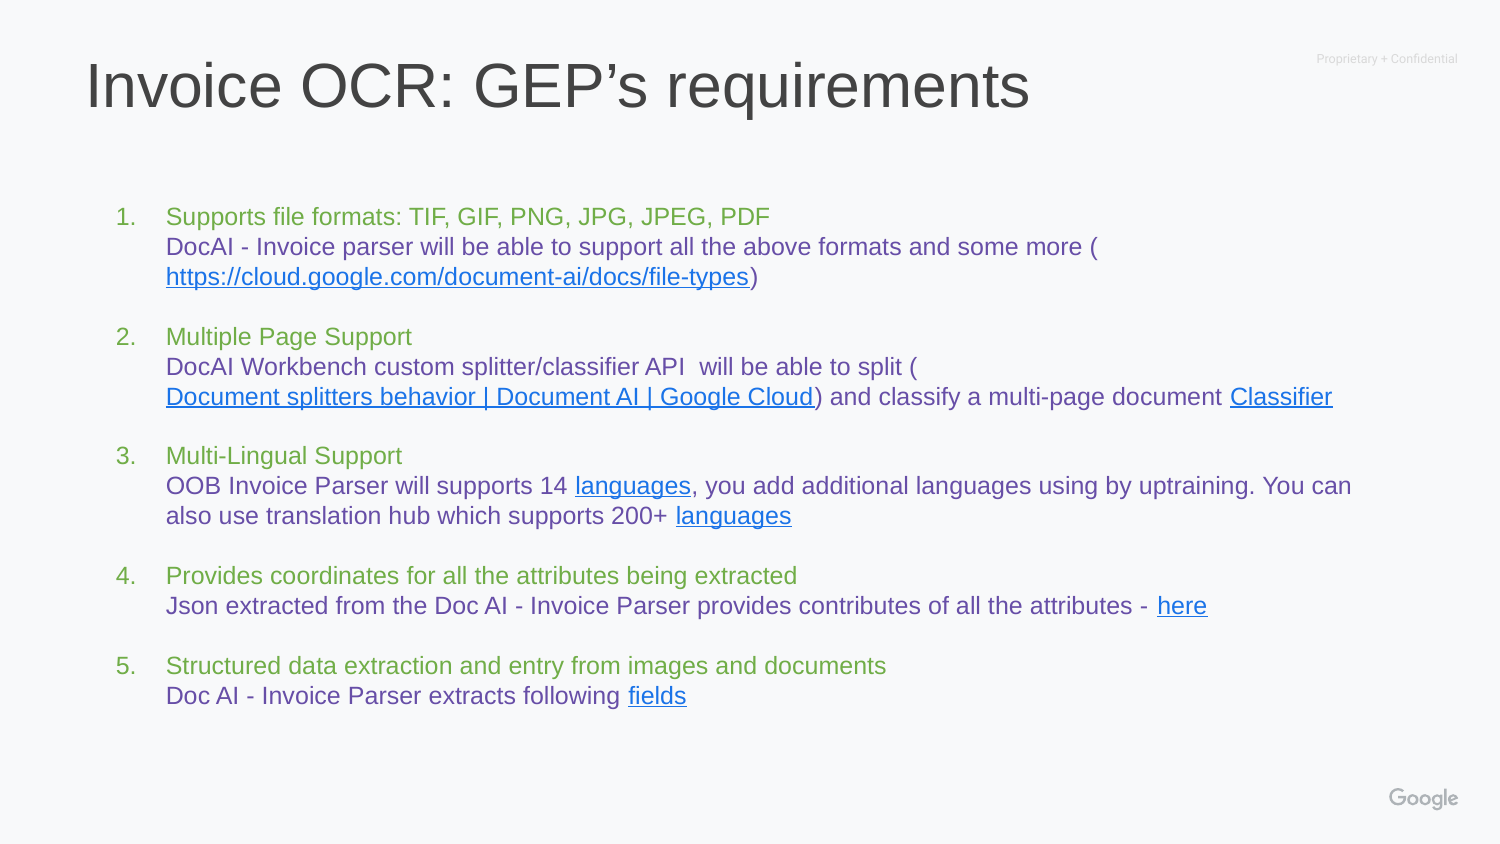

Invoice OCR: GEP’s requirements
Supports file formats: TIF, GIF, PNG, JPG, JPEG, PDF
DocAI - Invoice parser will be able to support all the above formats and some more (https://cloud.google.com/document-ai/docs/file-types)

Multiple Page Support
DocAI Workbench custom splitter/classifier API  will be able to split (Document splitters behavior | Document AI | Google Cloud) and classify a multi-page document Classifier

Multi-Lingual Support
OOB Invoice Parser will supports 14 languages, you add additional languages using by uptraining. You can also use translation hub which supports 200+ languages

Provides coordinates for all the attributes being extracted
Json extracted from the Doc AI - Invoice Parser provides contributes of all the attributes - here

Structured data extraction and entry from images and documents
Doc AI - Invoice Parser extracts following fields